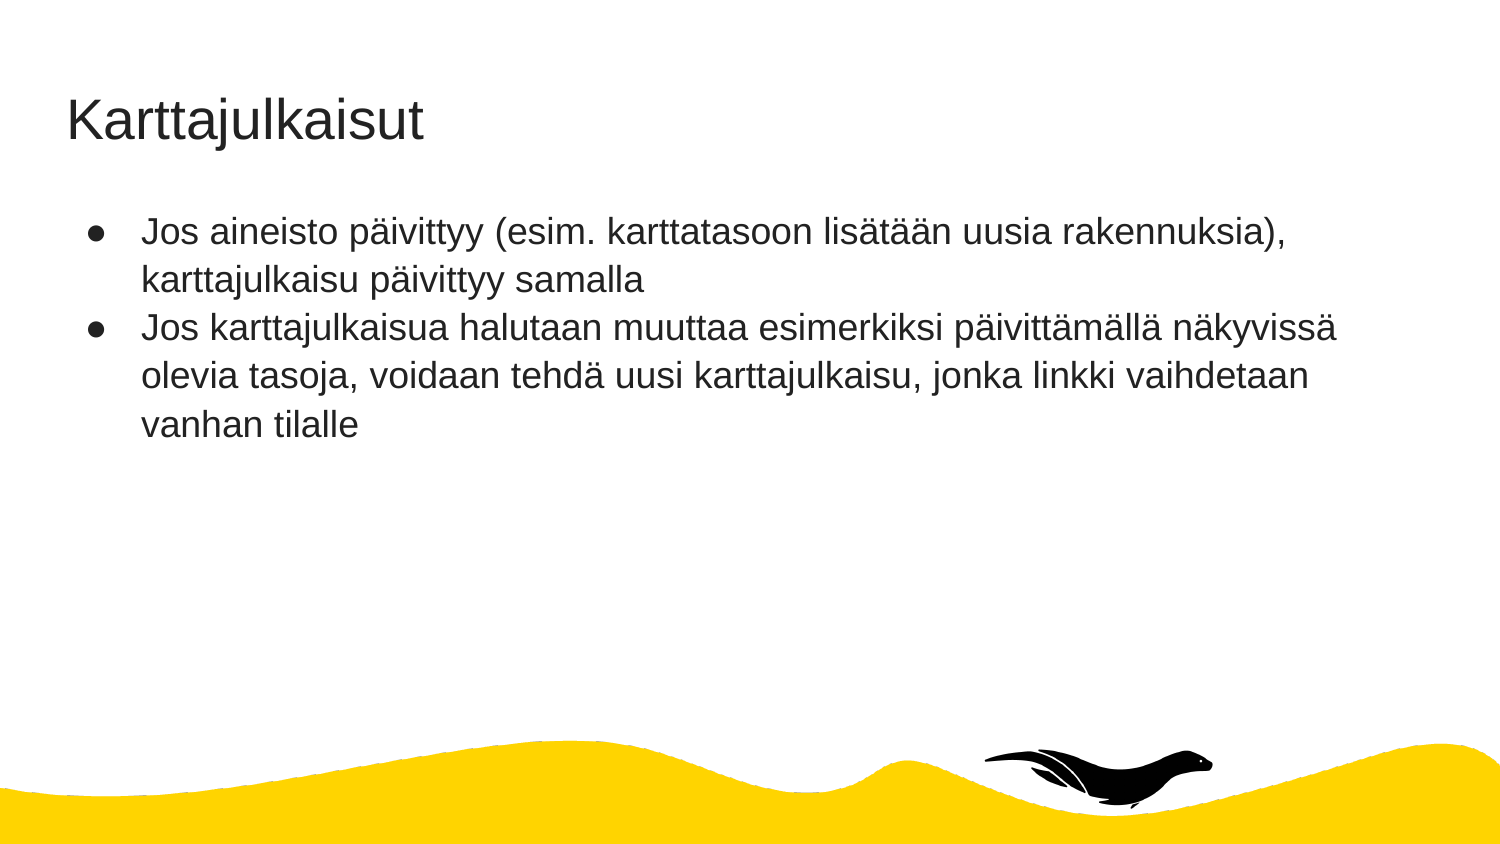

# Karttajulkaisut
Jos aineisto päivittyy (esim. karttatasoon lisätään uusia rakennuksia), karttajulkaisu päivittyy samalla
Jos karttajulkaisua halutaan muuttaa esimerkiksi päivittämällä näkyvissä olevia tasoja, voidaan tehdä uusi karttajulkaisu, jonka linkki vaihdetaan vanhan tilalle